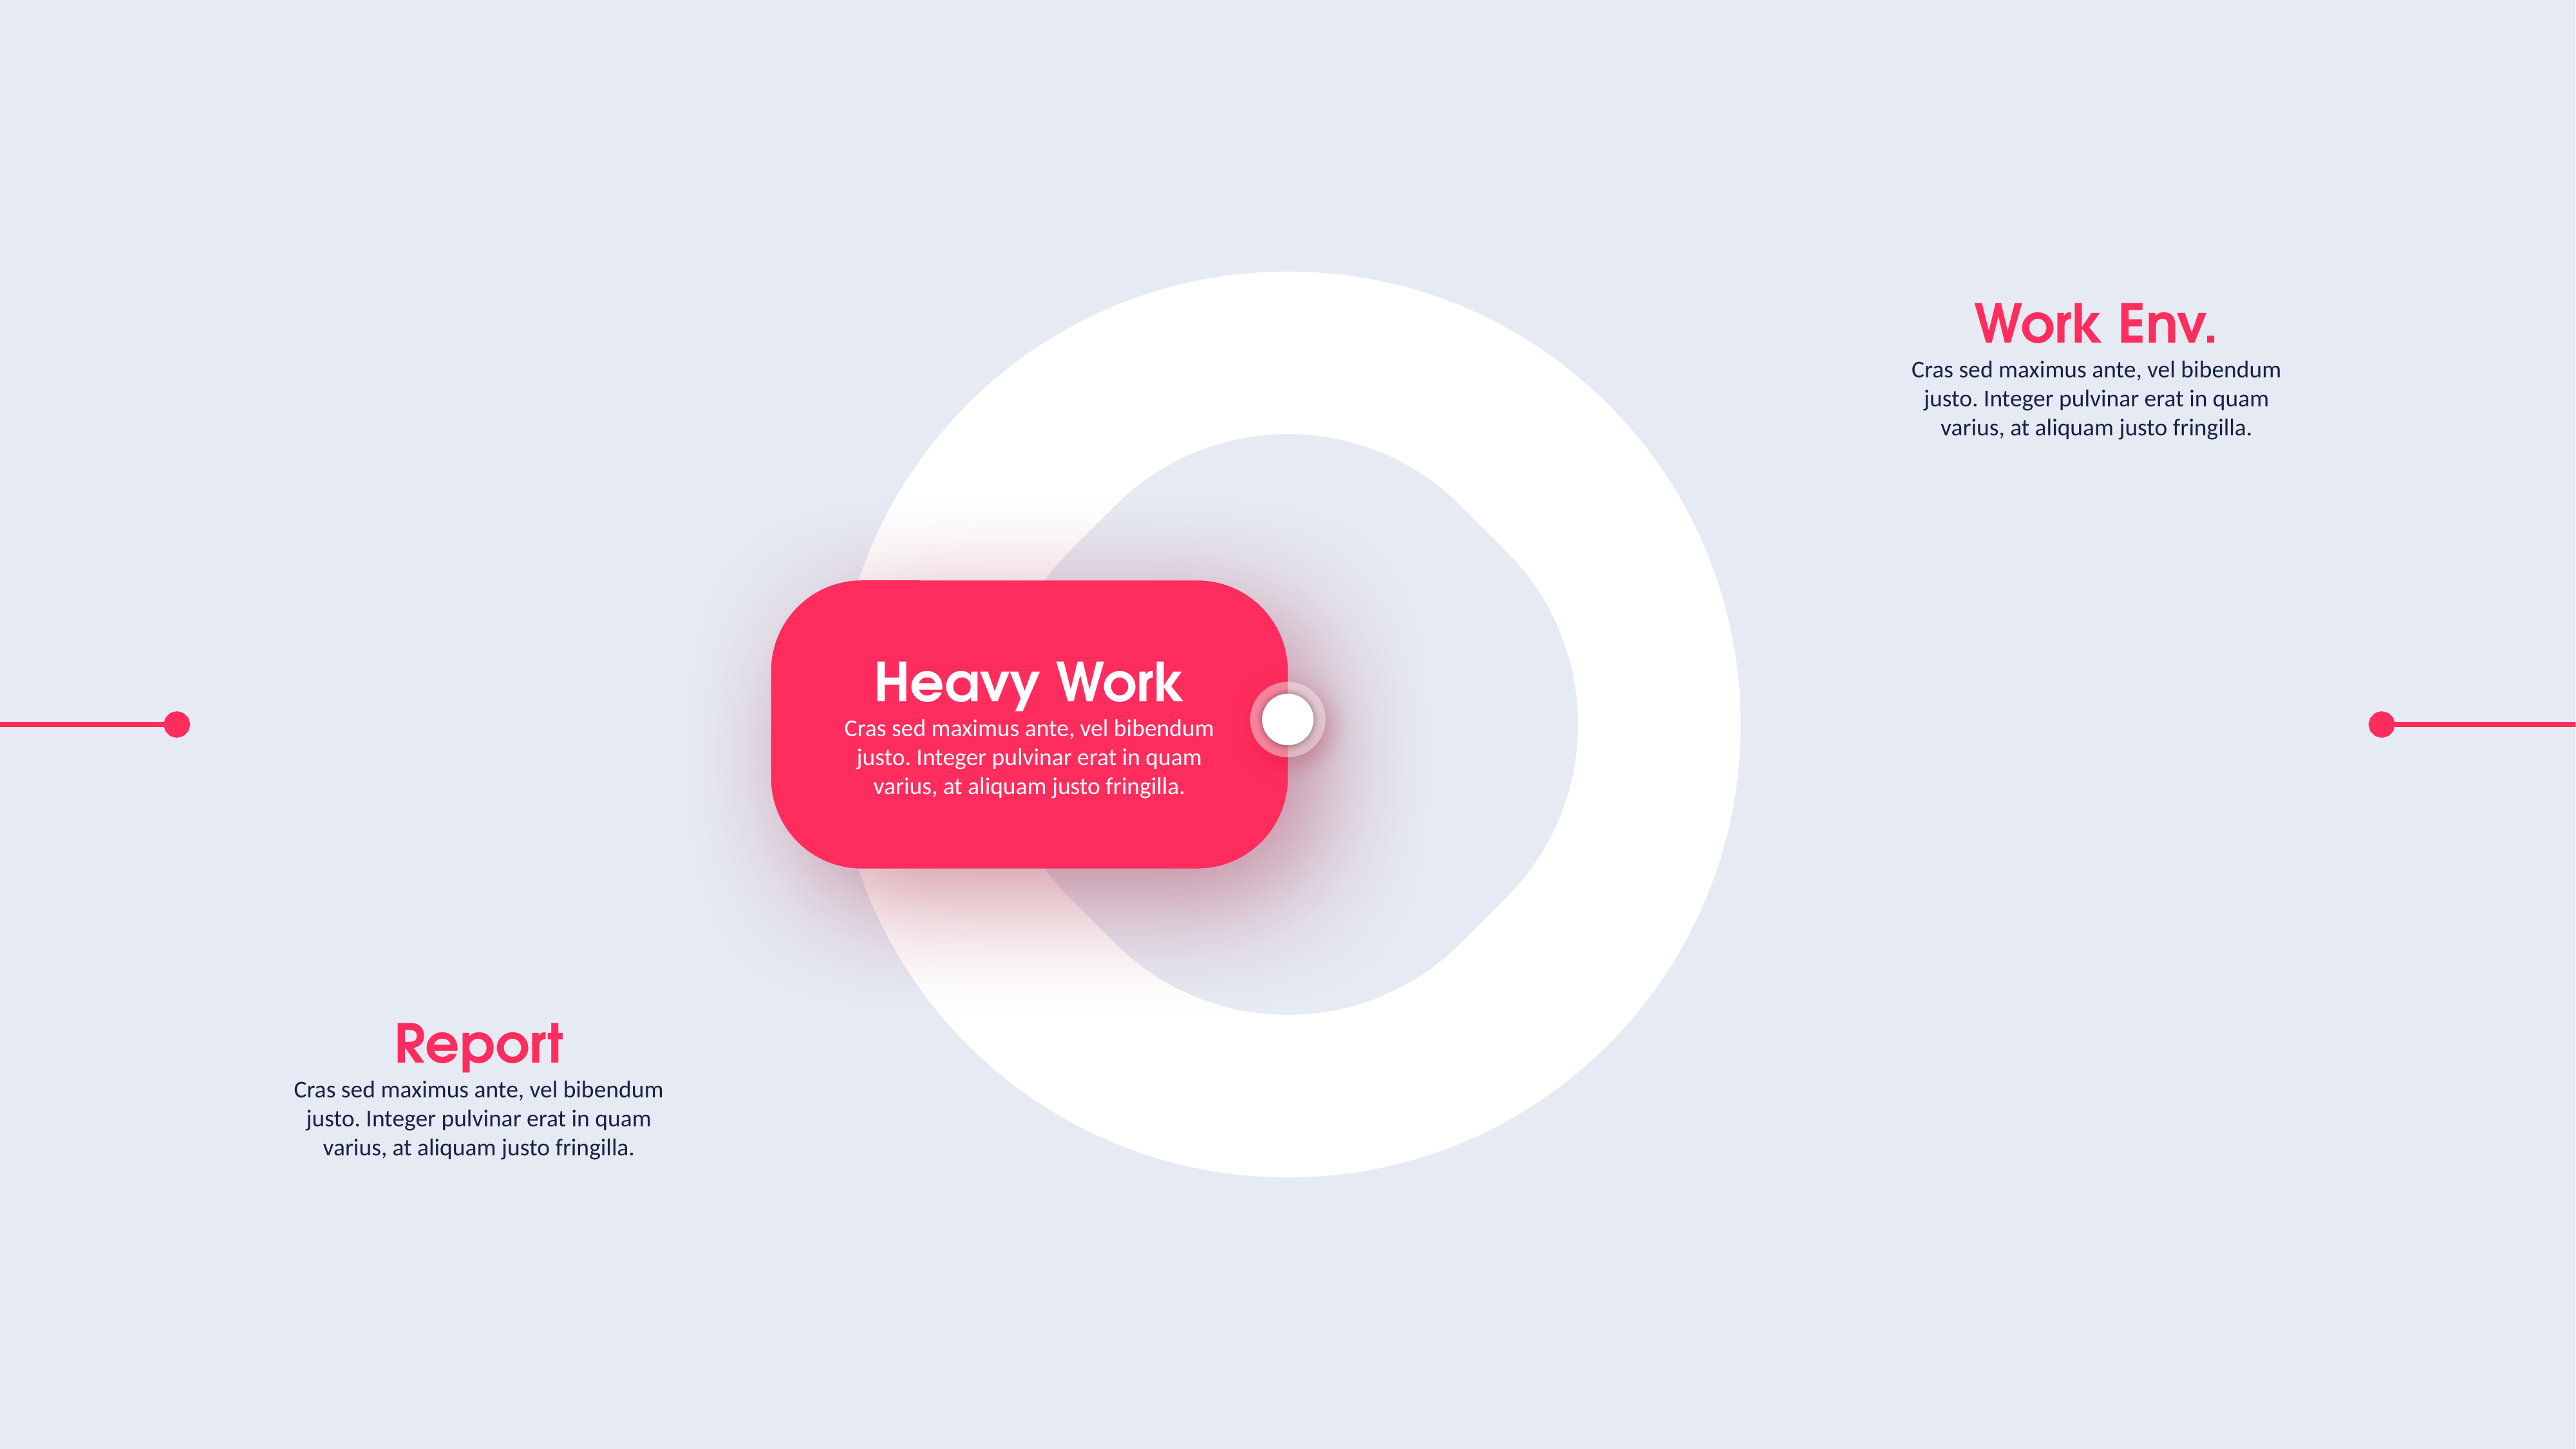

Work Env.
Cras sed maximus ante, vel bibendum justo. Integer pulvinar erat in quam varius, at aliquam justo fringilla.

Heavy Work
Cras sed maximus ante, vel bibendum justo. Integer pulvinar erat in quam varius, at aliquam justo fringilla.

Report
Cras sed maximus ante, vel bibendum justo. Integer pulvinar erat in quam varius, at aliquam justo fringilla.